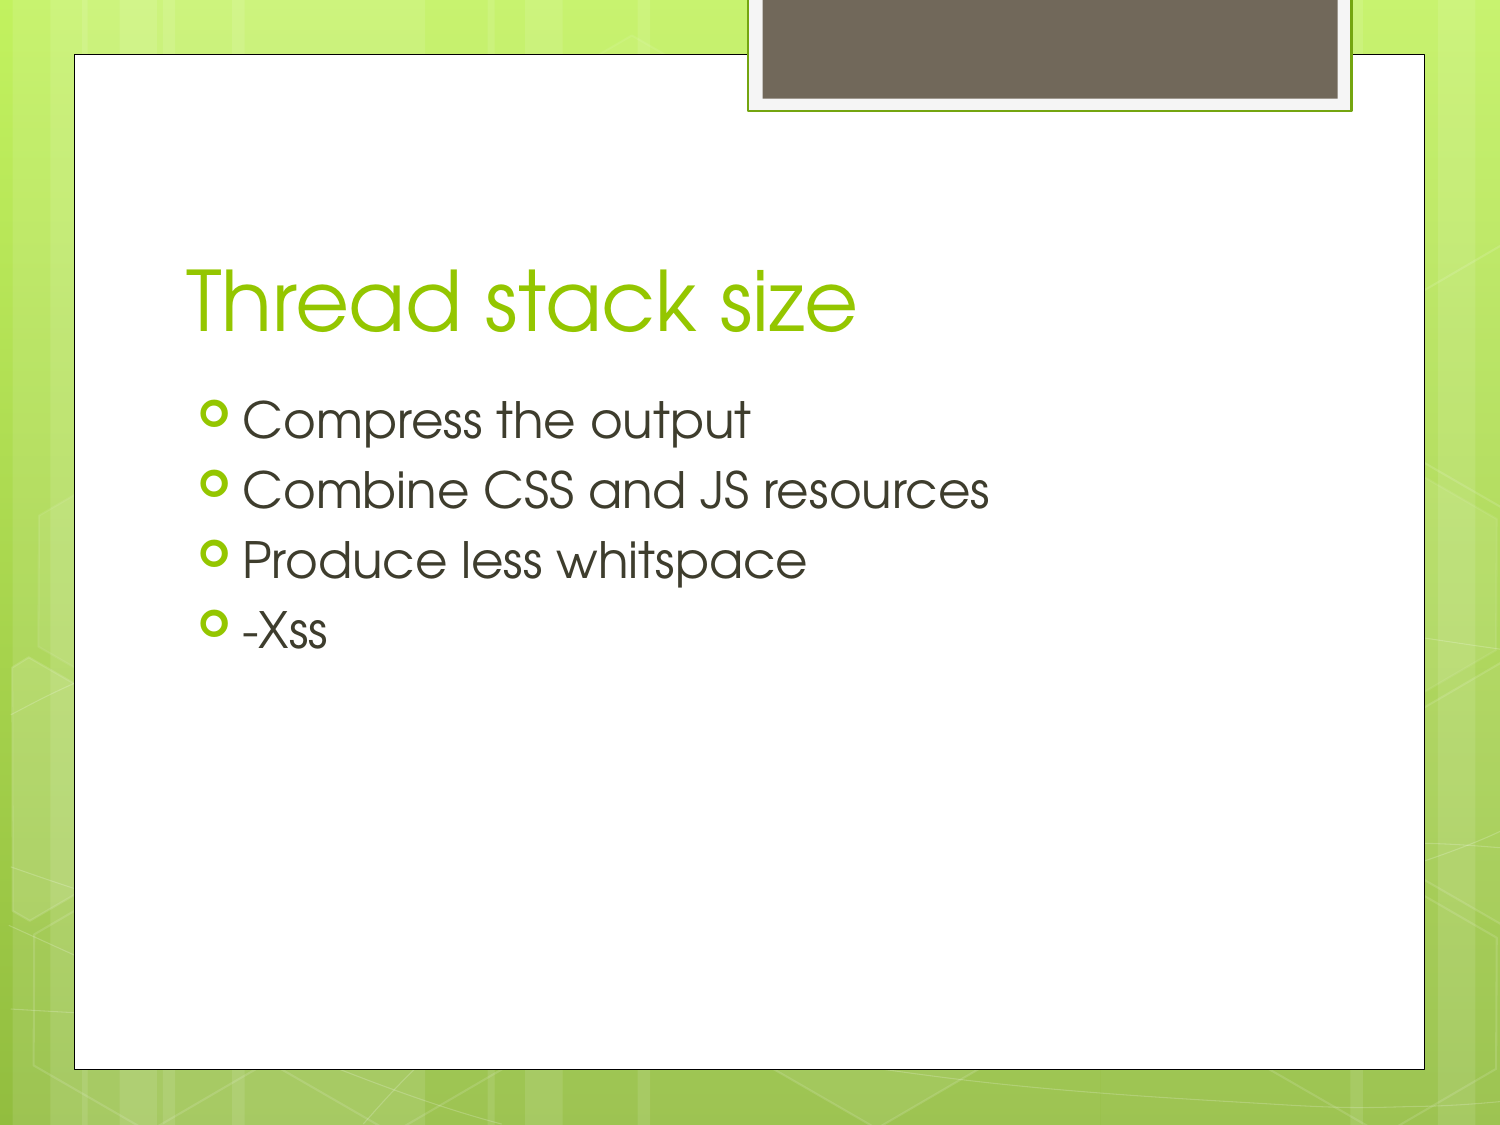

# Thread stack size
Compress the output
Combine CSS and JS resources
Produce less whitspace
-Xss